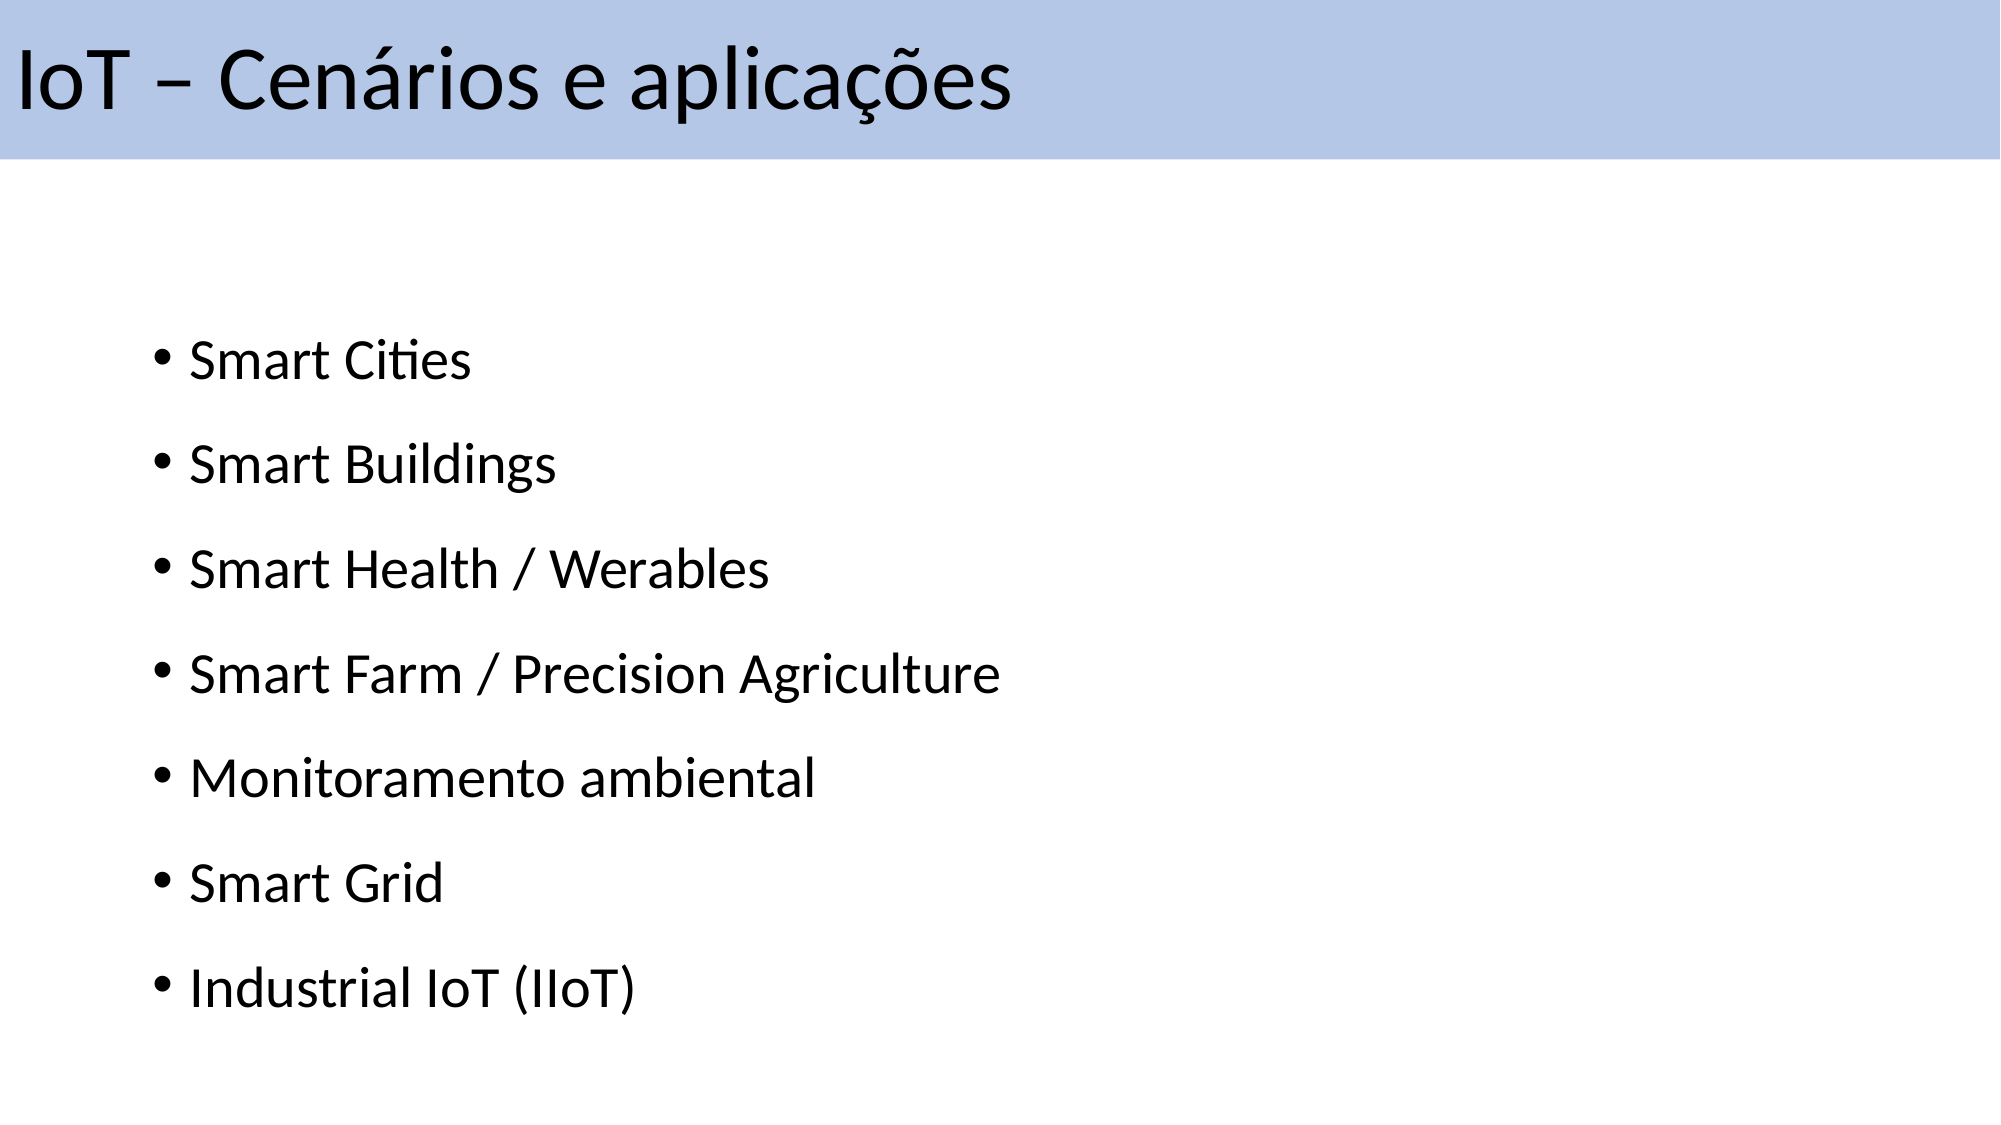

# IoT – Cenários e aplicações
Smart Cities
Smart Buildings
Smart Health / Werables
Smart Farm / Precision Agriculture
Monitoramento ambiental
Smart Grid
Industrial IoT (IIoT)